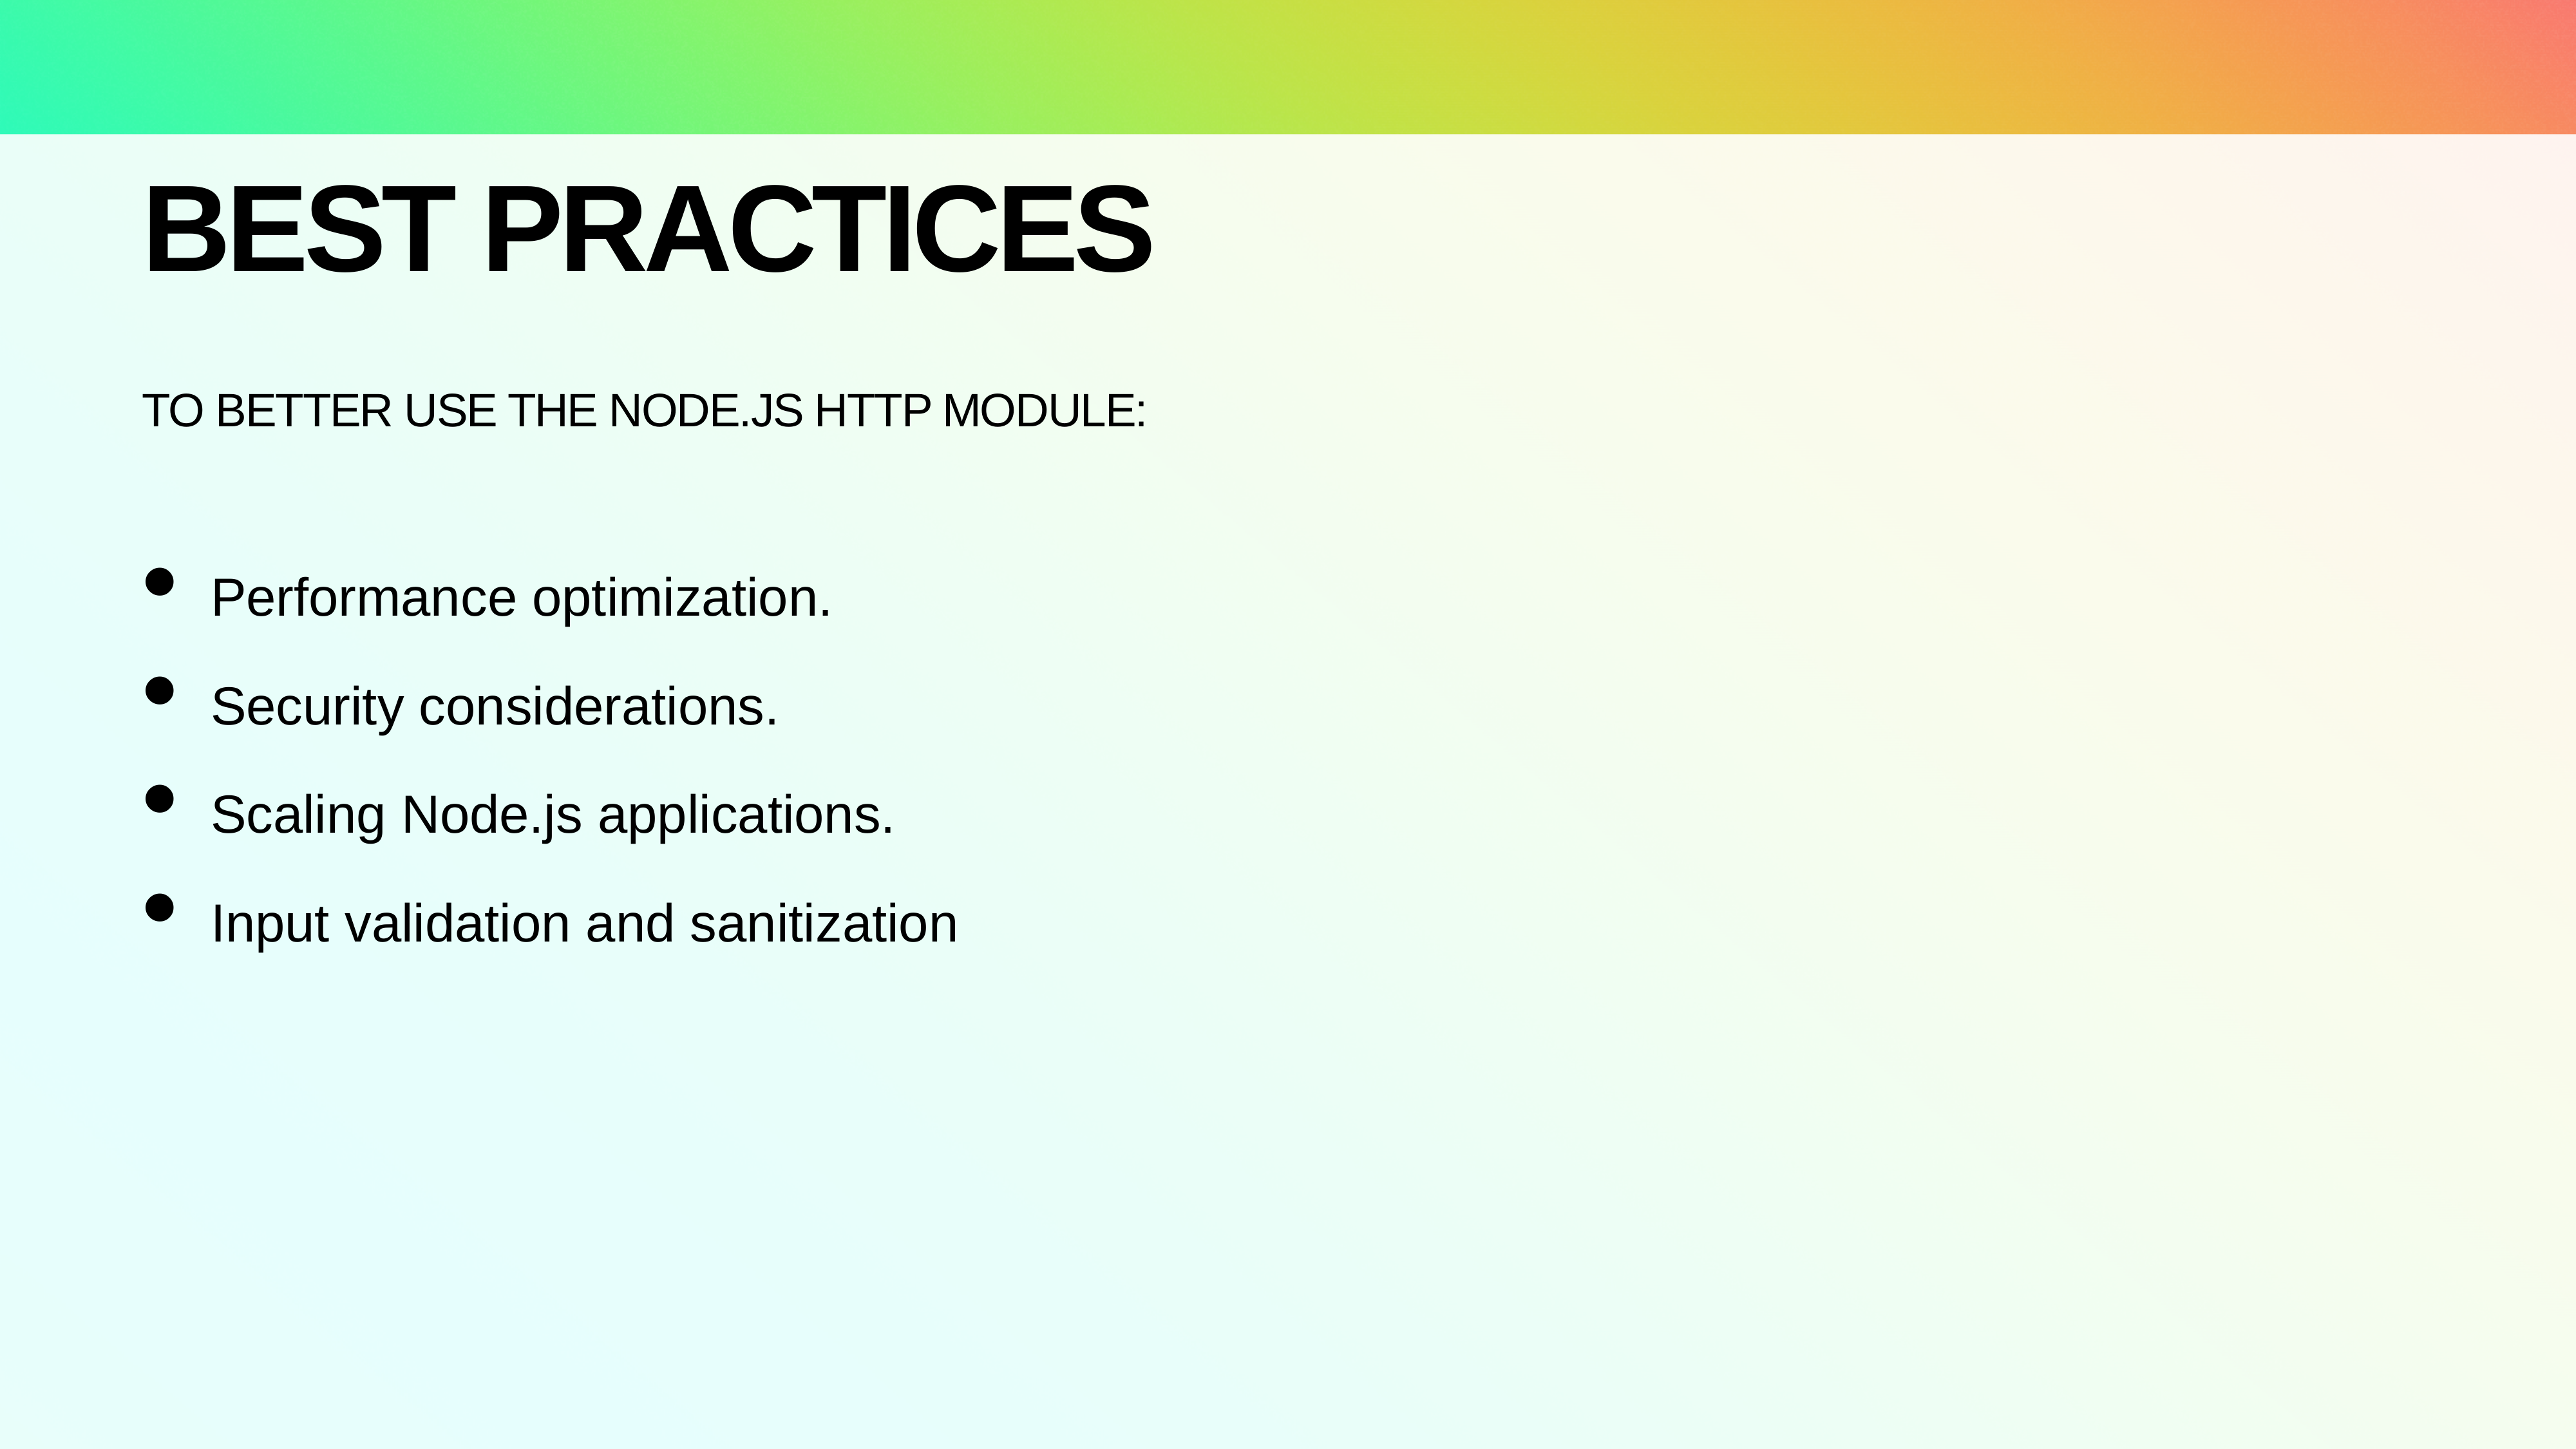

# Best Practices
To better use the NODE.JS HTTP MODULE:
Performance optimization.
Security considerations.
Scaling Node.js applications.
Input validation and sanitization